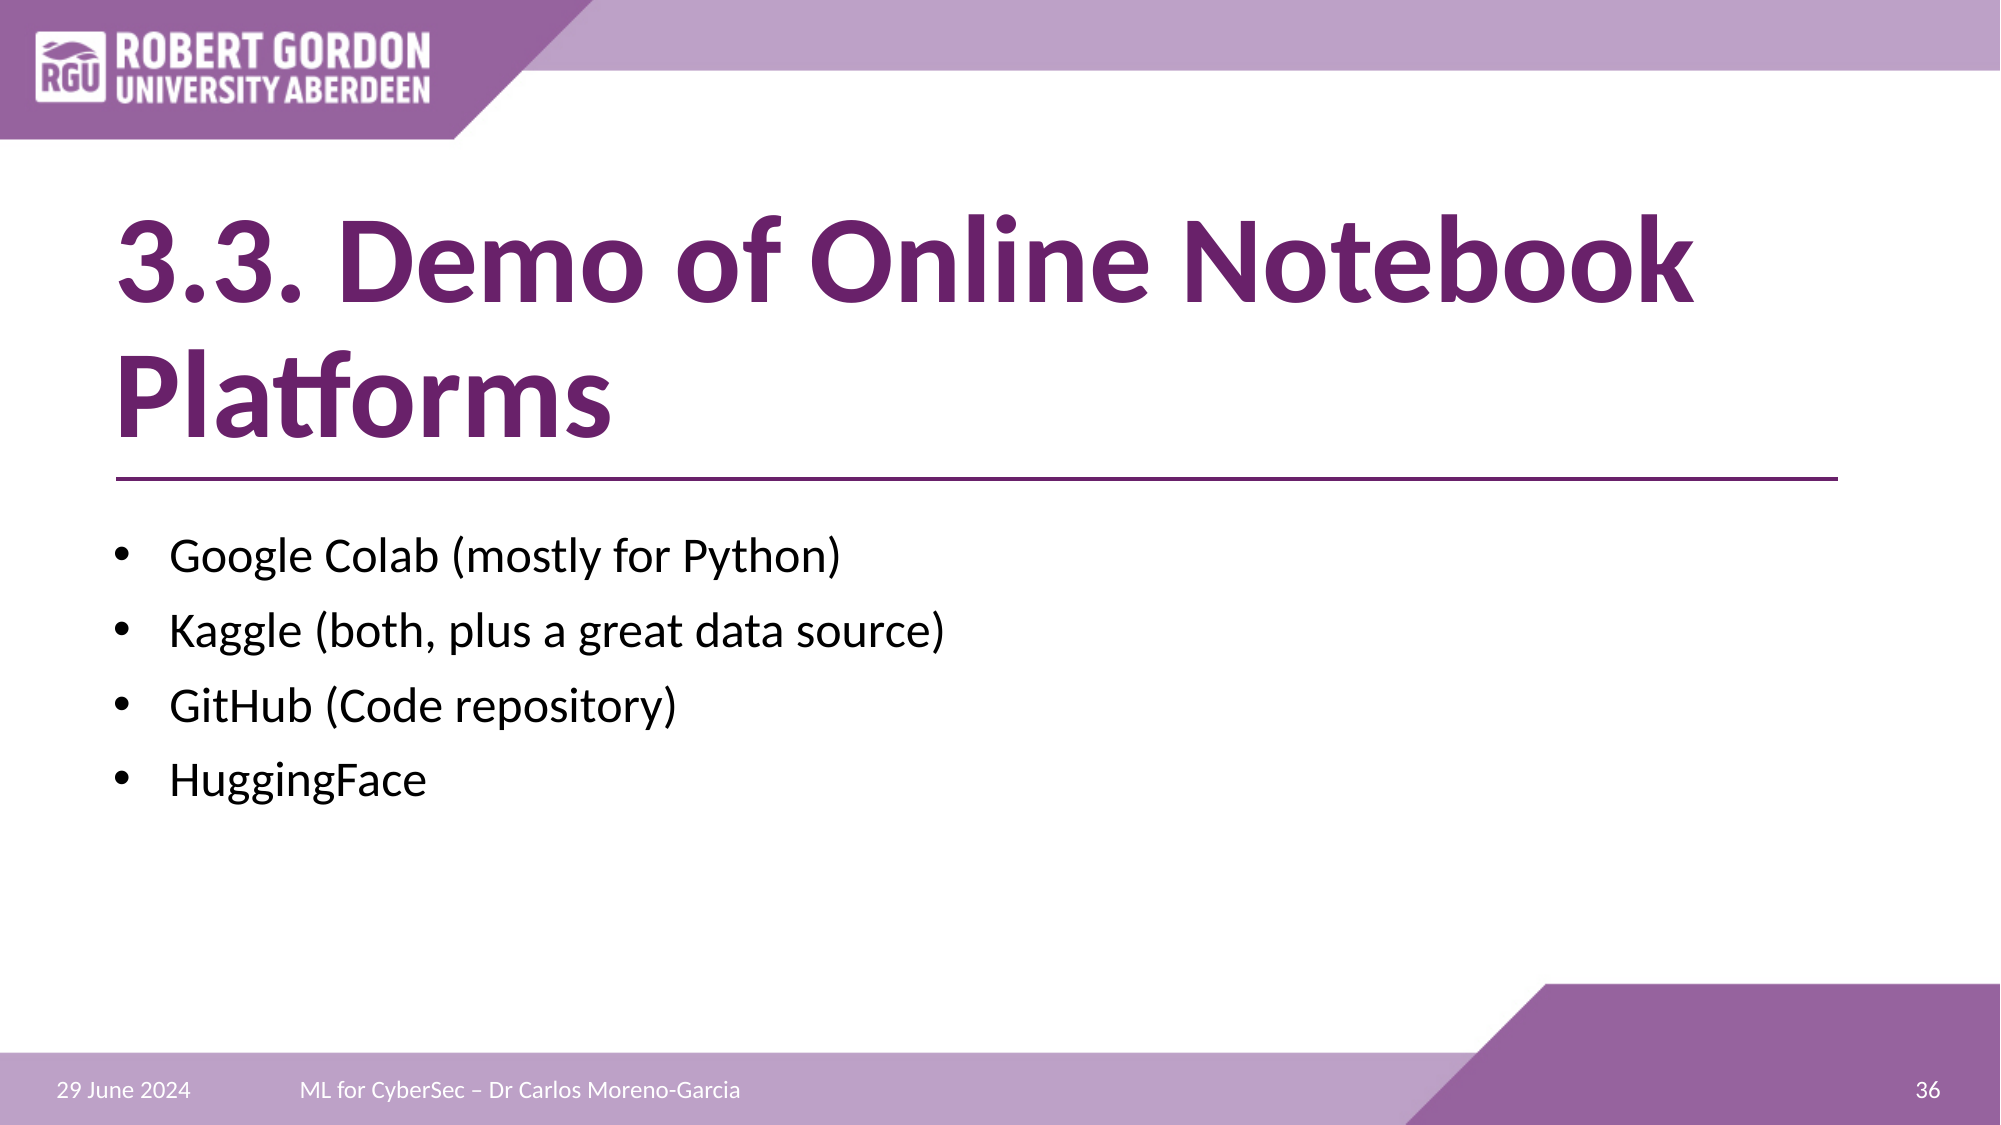

# 3.3. Demo of Online Notebook Platforms
Google Colab (mostly for Python)
Kaggle (both, plus a great data source)
GitHub (Code repository)
HuggingFace
36
29 June 2024
ML for CyberSec – Dr Carlos Moreno-Garcia